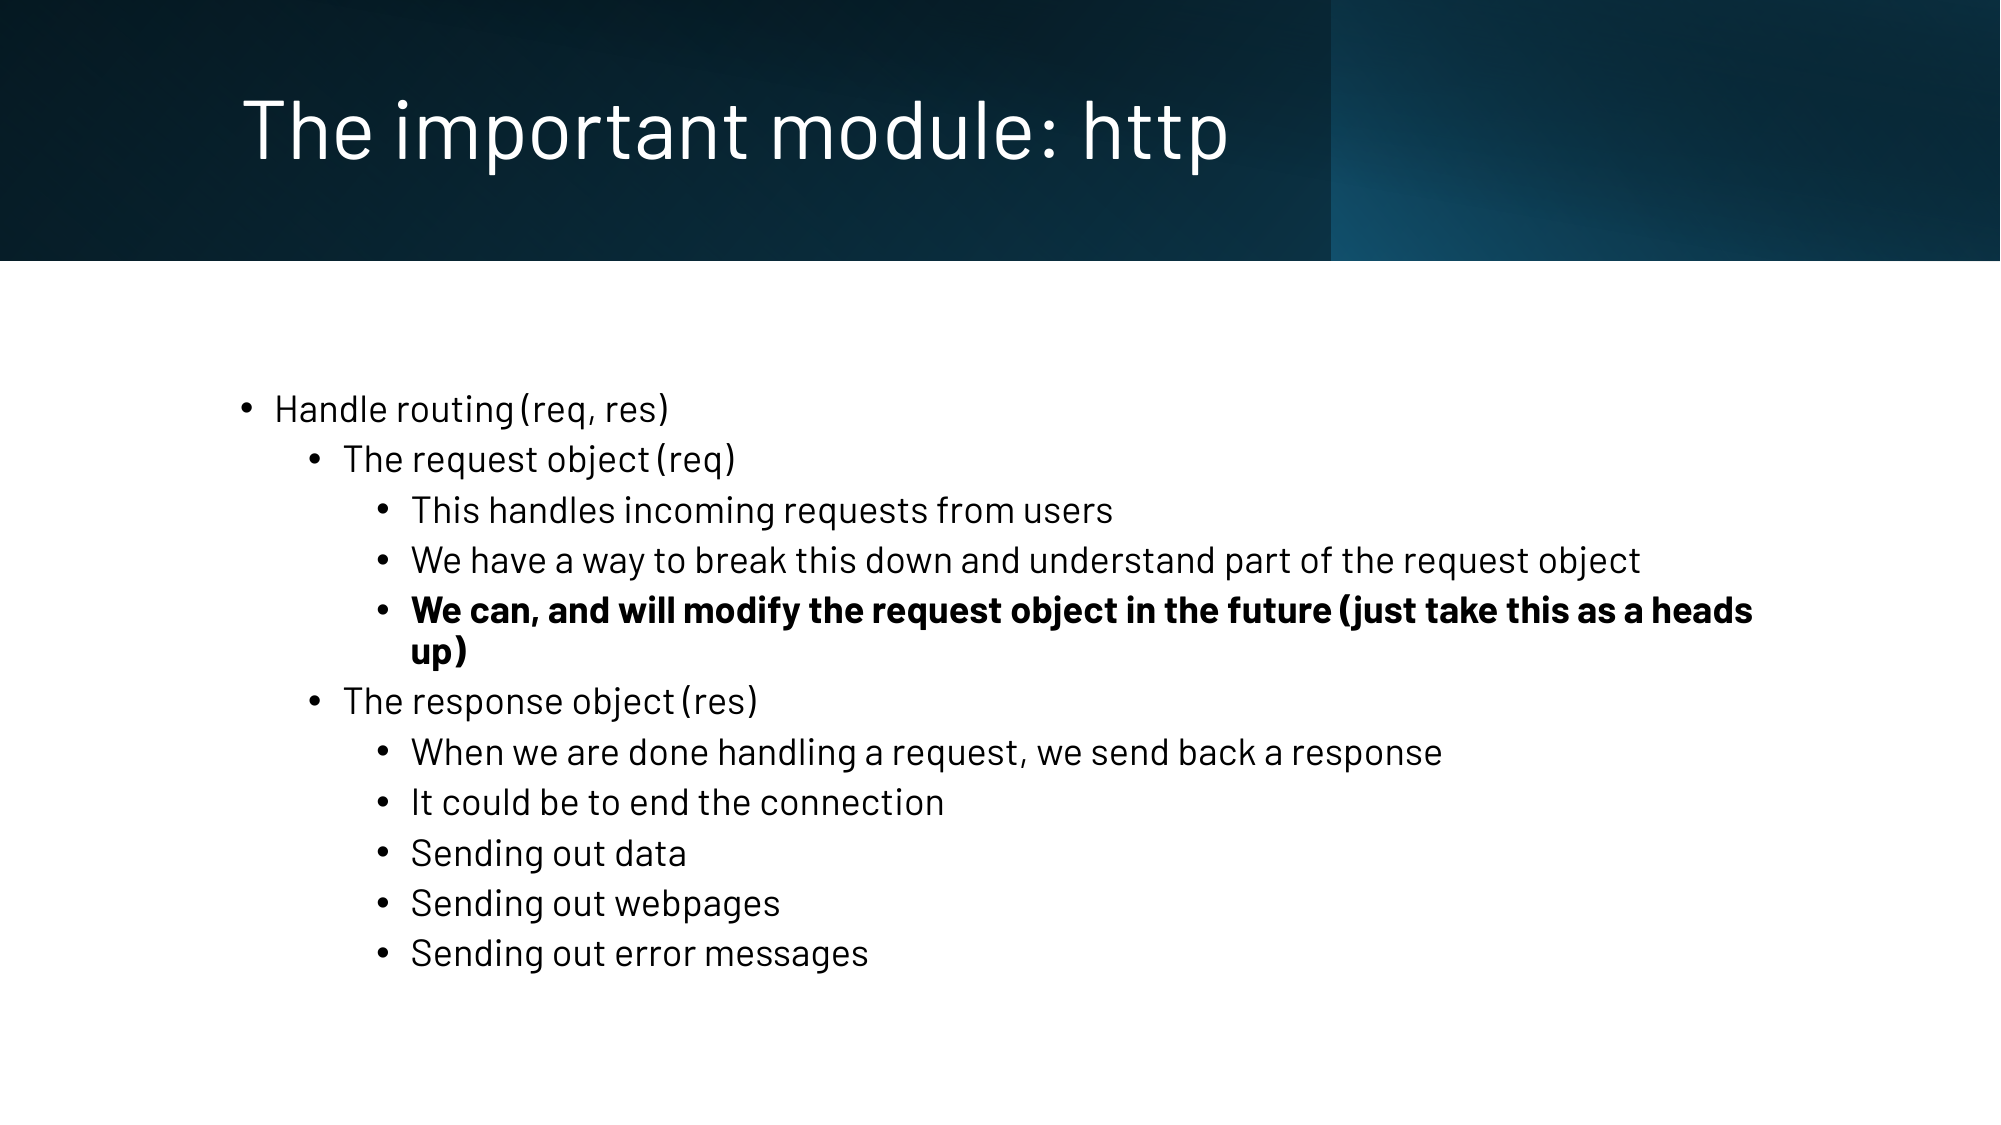

# The important module: http
Handle routing (req, res)
The request object (req)
This handles incoming requests from users
We have a way to break this down and understand part of the request object
We can, and will modify the request object in the future (just take this as a heads up)
The response object (res)
When we are done handling a request, we send back a response
It could be to end the connection
Sending out data
Sending out webpages
Sending out error messages